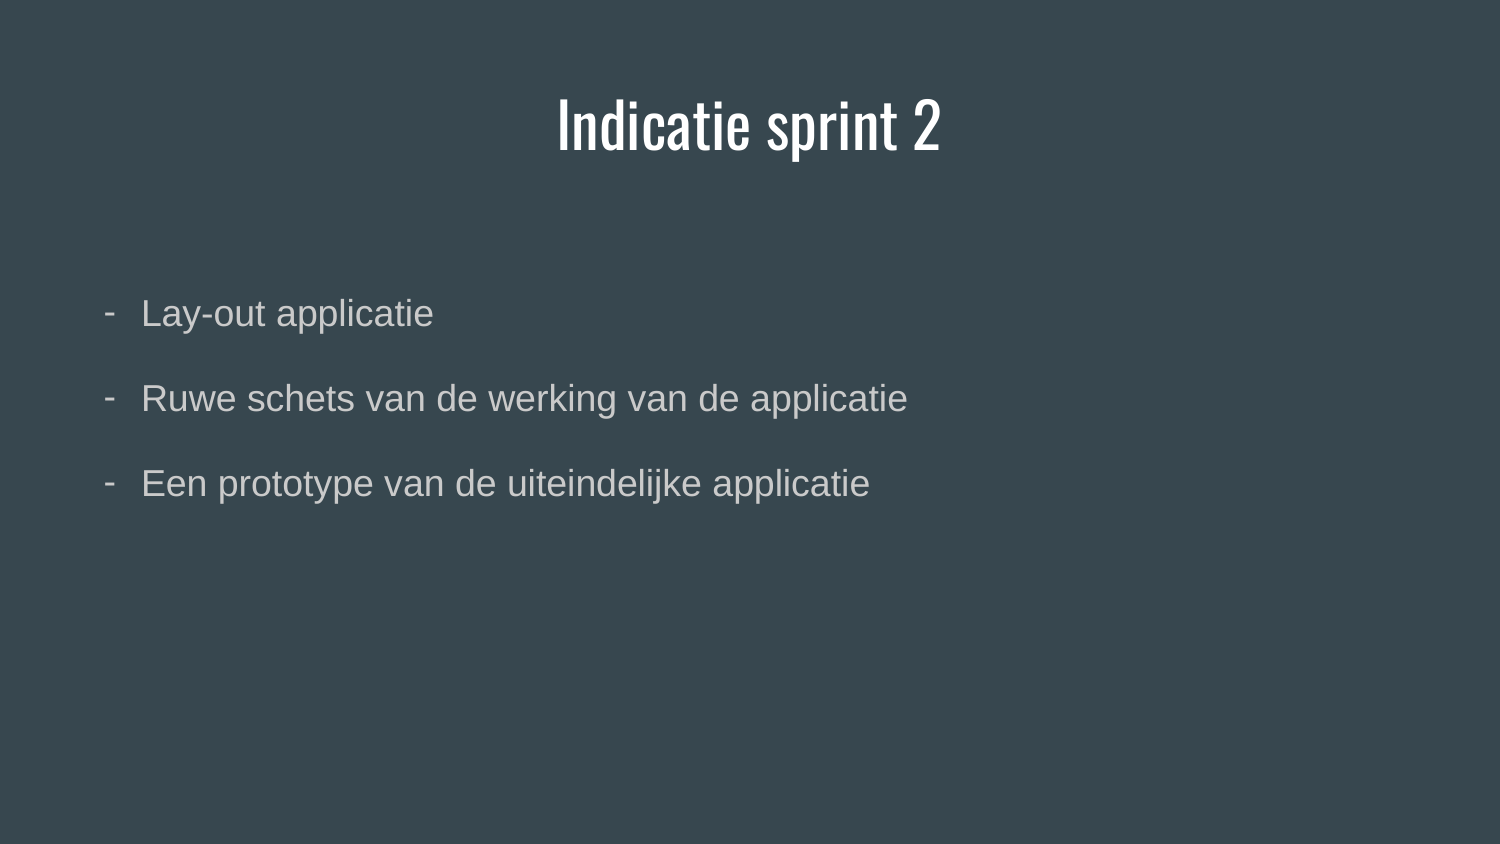

# Indicatie sprint 2

Lay-out applicatie
Ruwe schets van de werking van de applicatie
Een prototype van de uiteindelijke applicatie